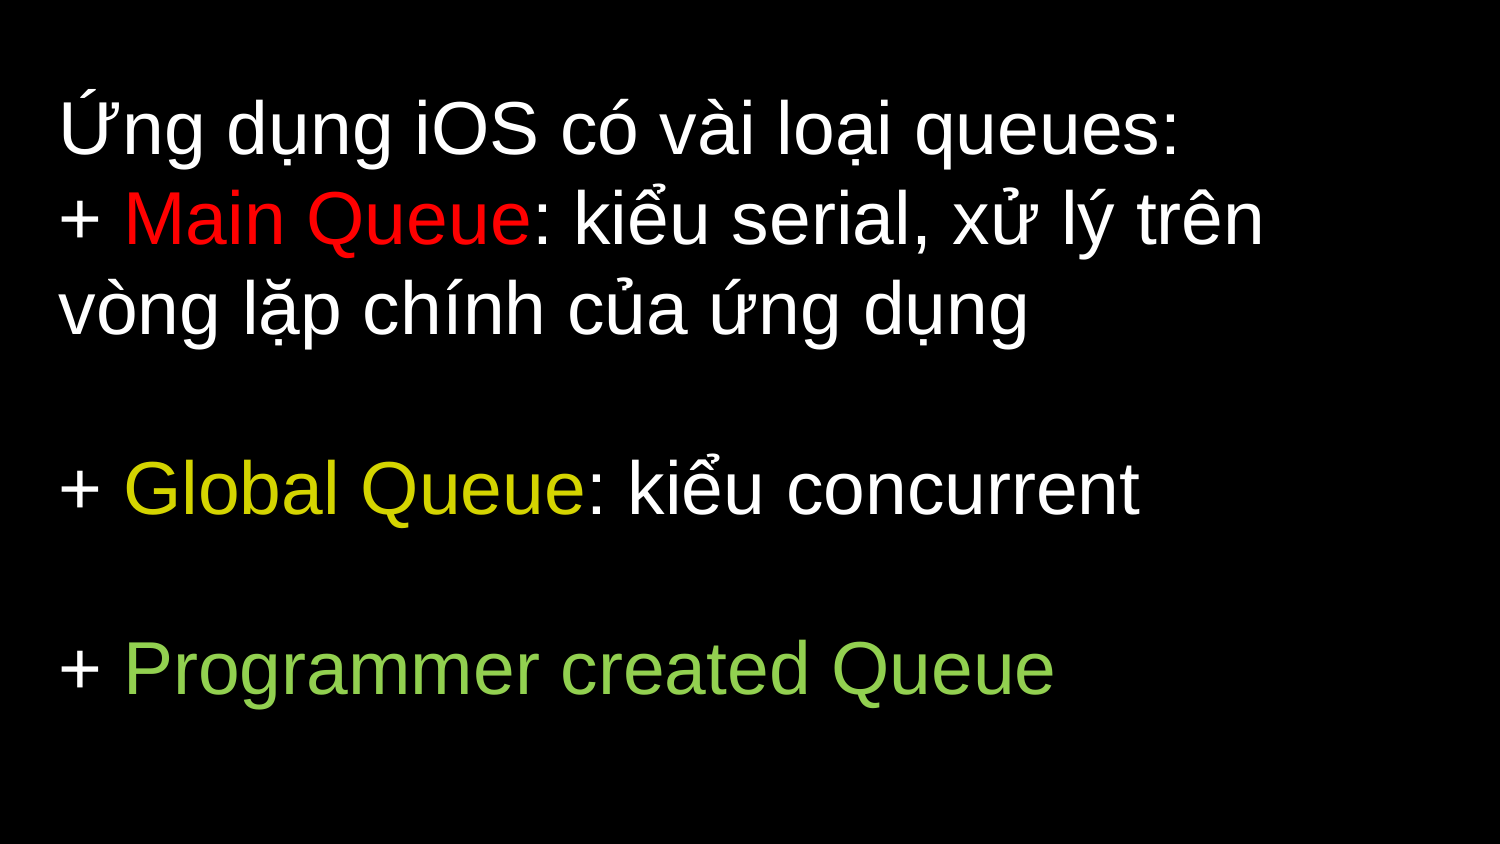

# Ứng dụng iOS có vài loại queues: + Main Queue: kiểu serial, xử lý trên vòng lặp chính của ứng dụng + Global Queue: kiểu concurrent + Programmer created Queue